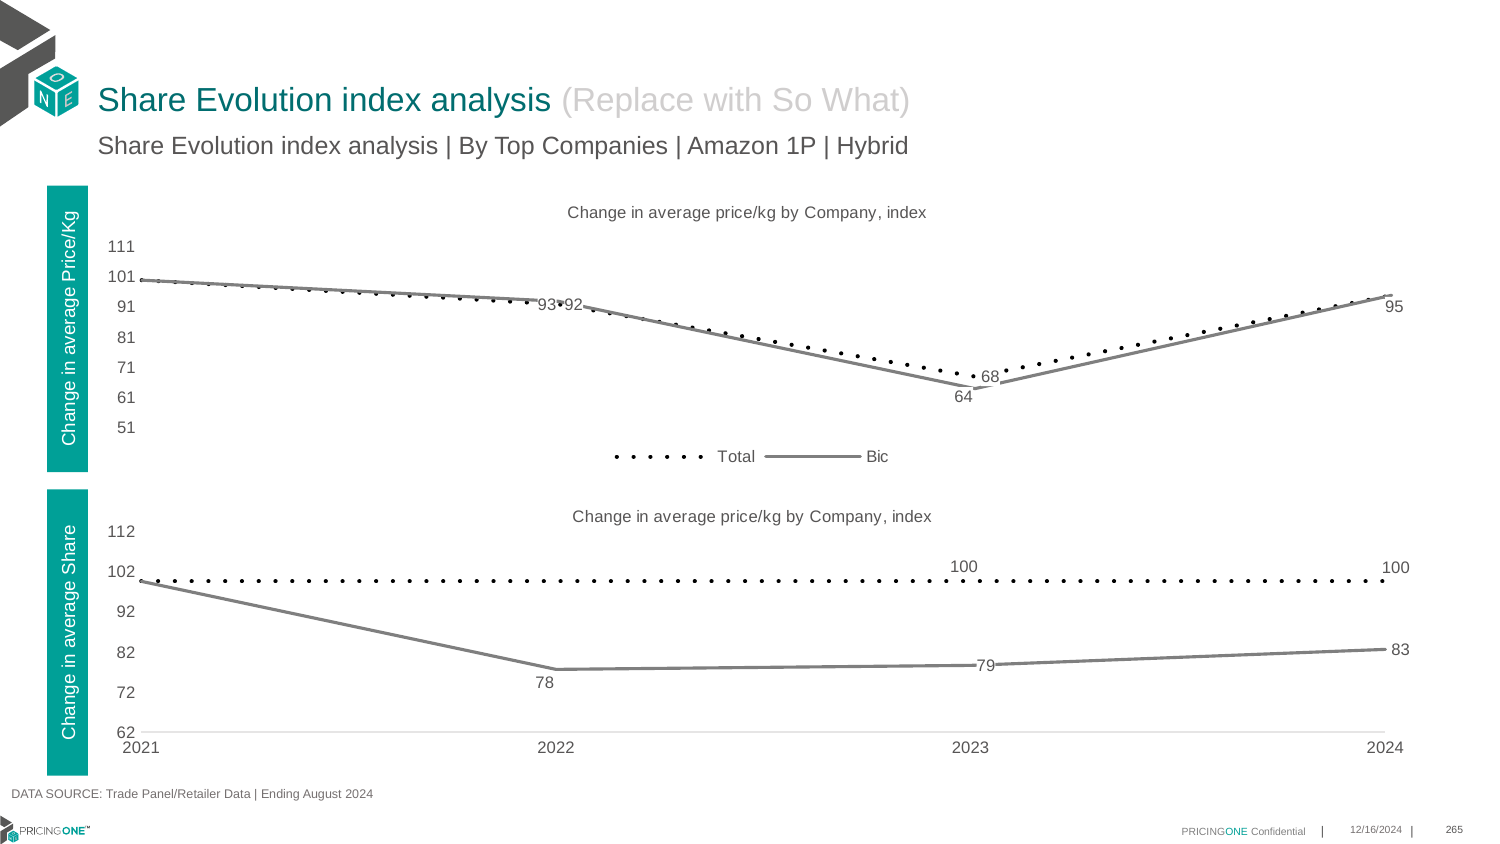

# Share Evolution index analysis (Replace with So What)
Share Evolution index analysis | By Top Companies | Amazon 1P | Hybrid

### Chart: Change in average price/kg by Company, index

| Category | Total | Bic |
|---|---|---|
| 2021 | 100.0 | 100.0 |
| 2022 | 92.0 | 93.0 |
| 2023 | 68.0 | 64.0 |
| 2024 | 95.0 | 95.0 |
Change in average Price/Kg

### Chart: Change in average price/kg by Company, index

| Category | Total | Bic |
|---|---|---|
| 2021 | 100.0 | 100.0 |
| 2022 | 100.0 | 78.0 |
| 2023 | 100.0 | 79.0 |
| 2024 | 100.0 | 83.0 |
Change in average Share
DATA SOURCE: Trade Panel/Retailer Data | Ending August 2024

12/16/2024
265